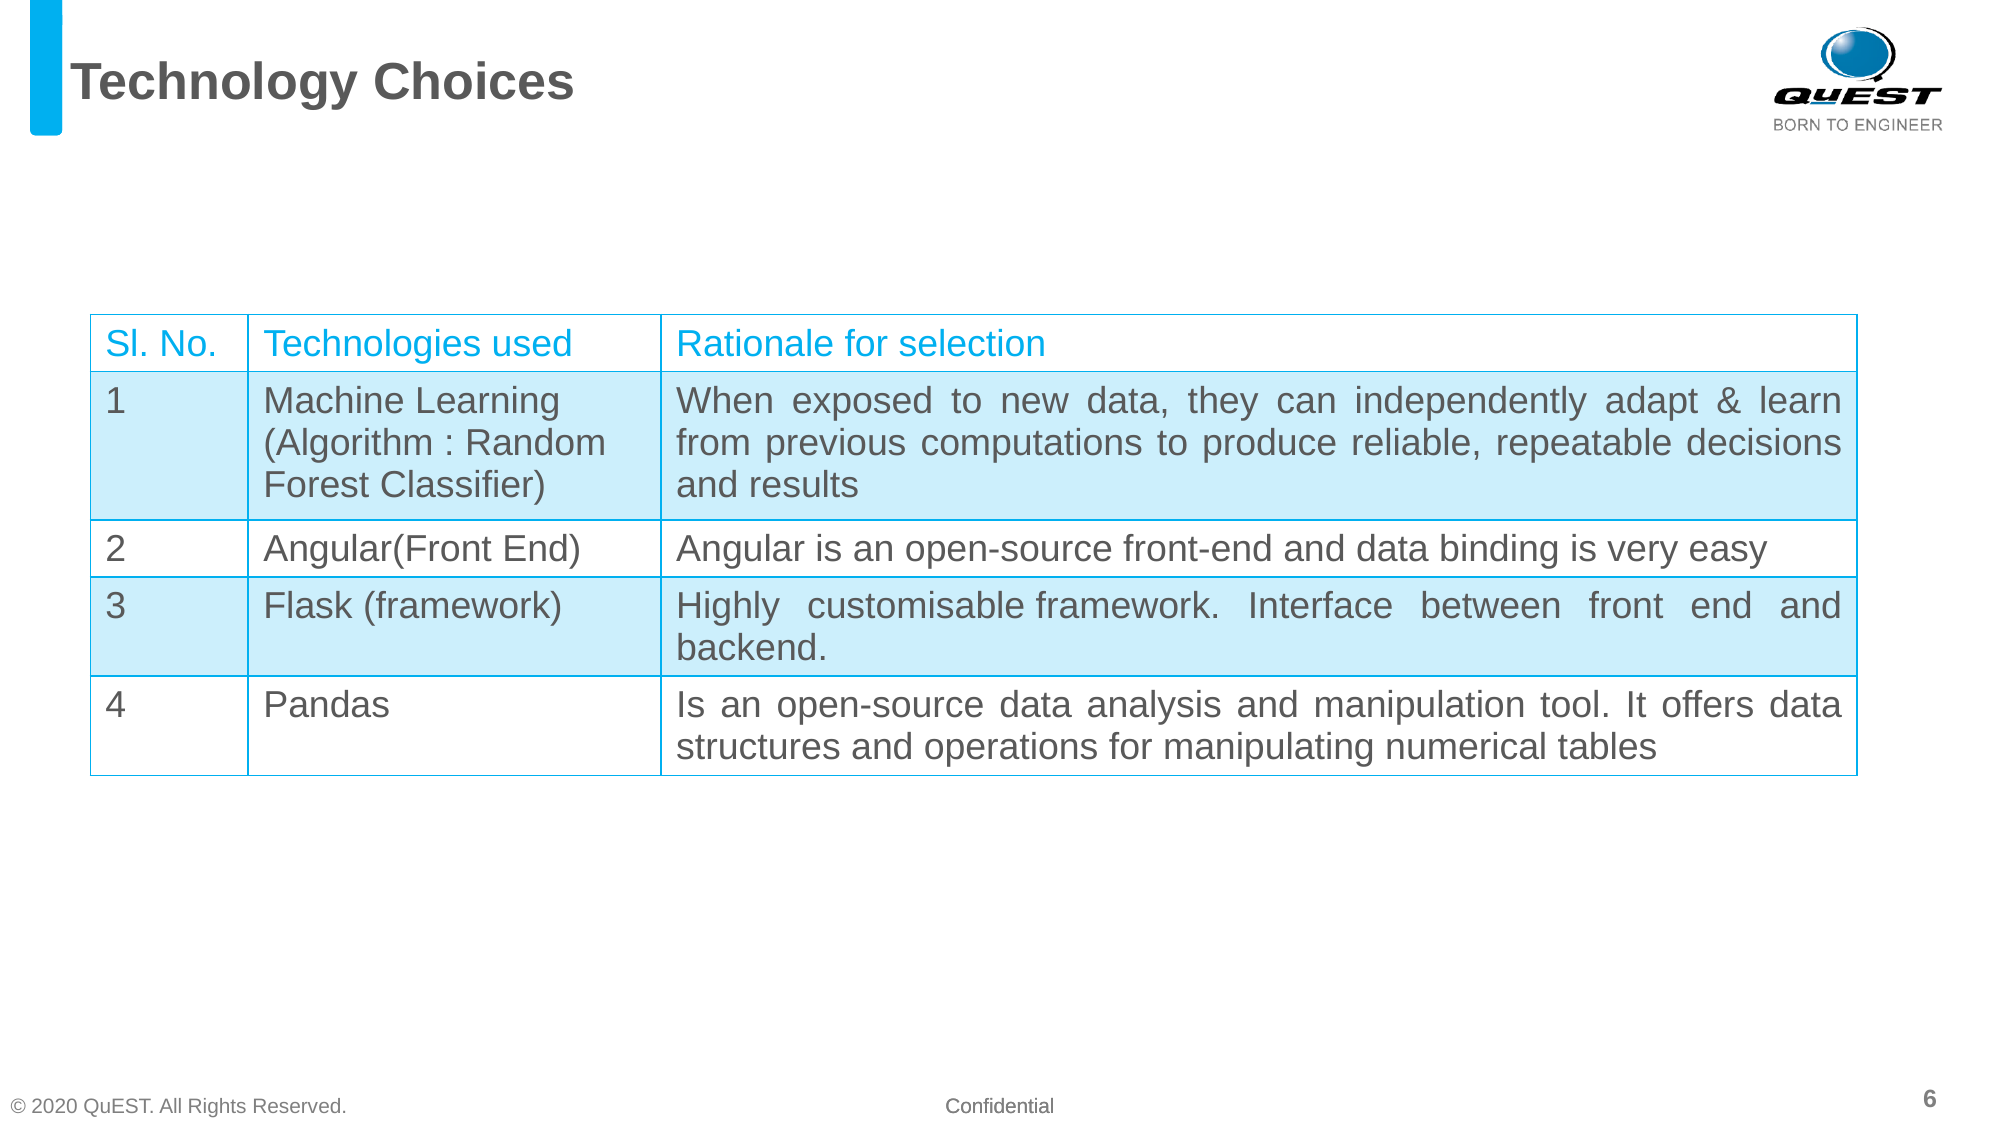

# Technology Choices
| Sl. No. | Technologies used | Rationale for selection |
| --- | --- | --- |
| 1 | Machine Learning (Algorithm : Random Forest Classifier) | When exposed to new data, they can independently adapt & learn from previous computations to produce reliable, repeatable decisions and results |
| 2 | Angular(Front End) | Angular is an open-source front-end and data binding is very easy |
| 3 | Flask (framework) | Highly customisable framework. Interface between front end and backend. |
| 4 | Pandas | Is an open-source data analysis and manipulation tool. It offers data structures and operations for manipulating numerical tables |